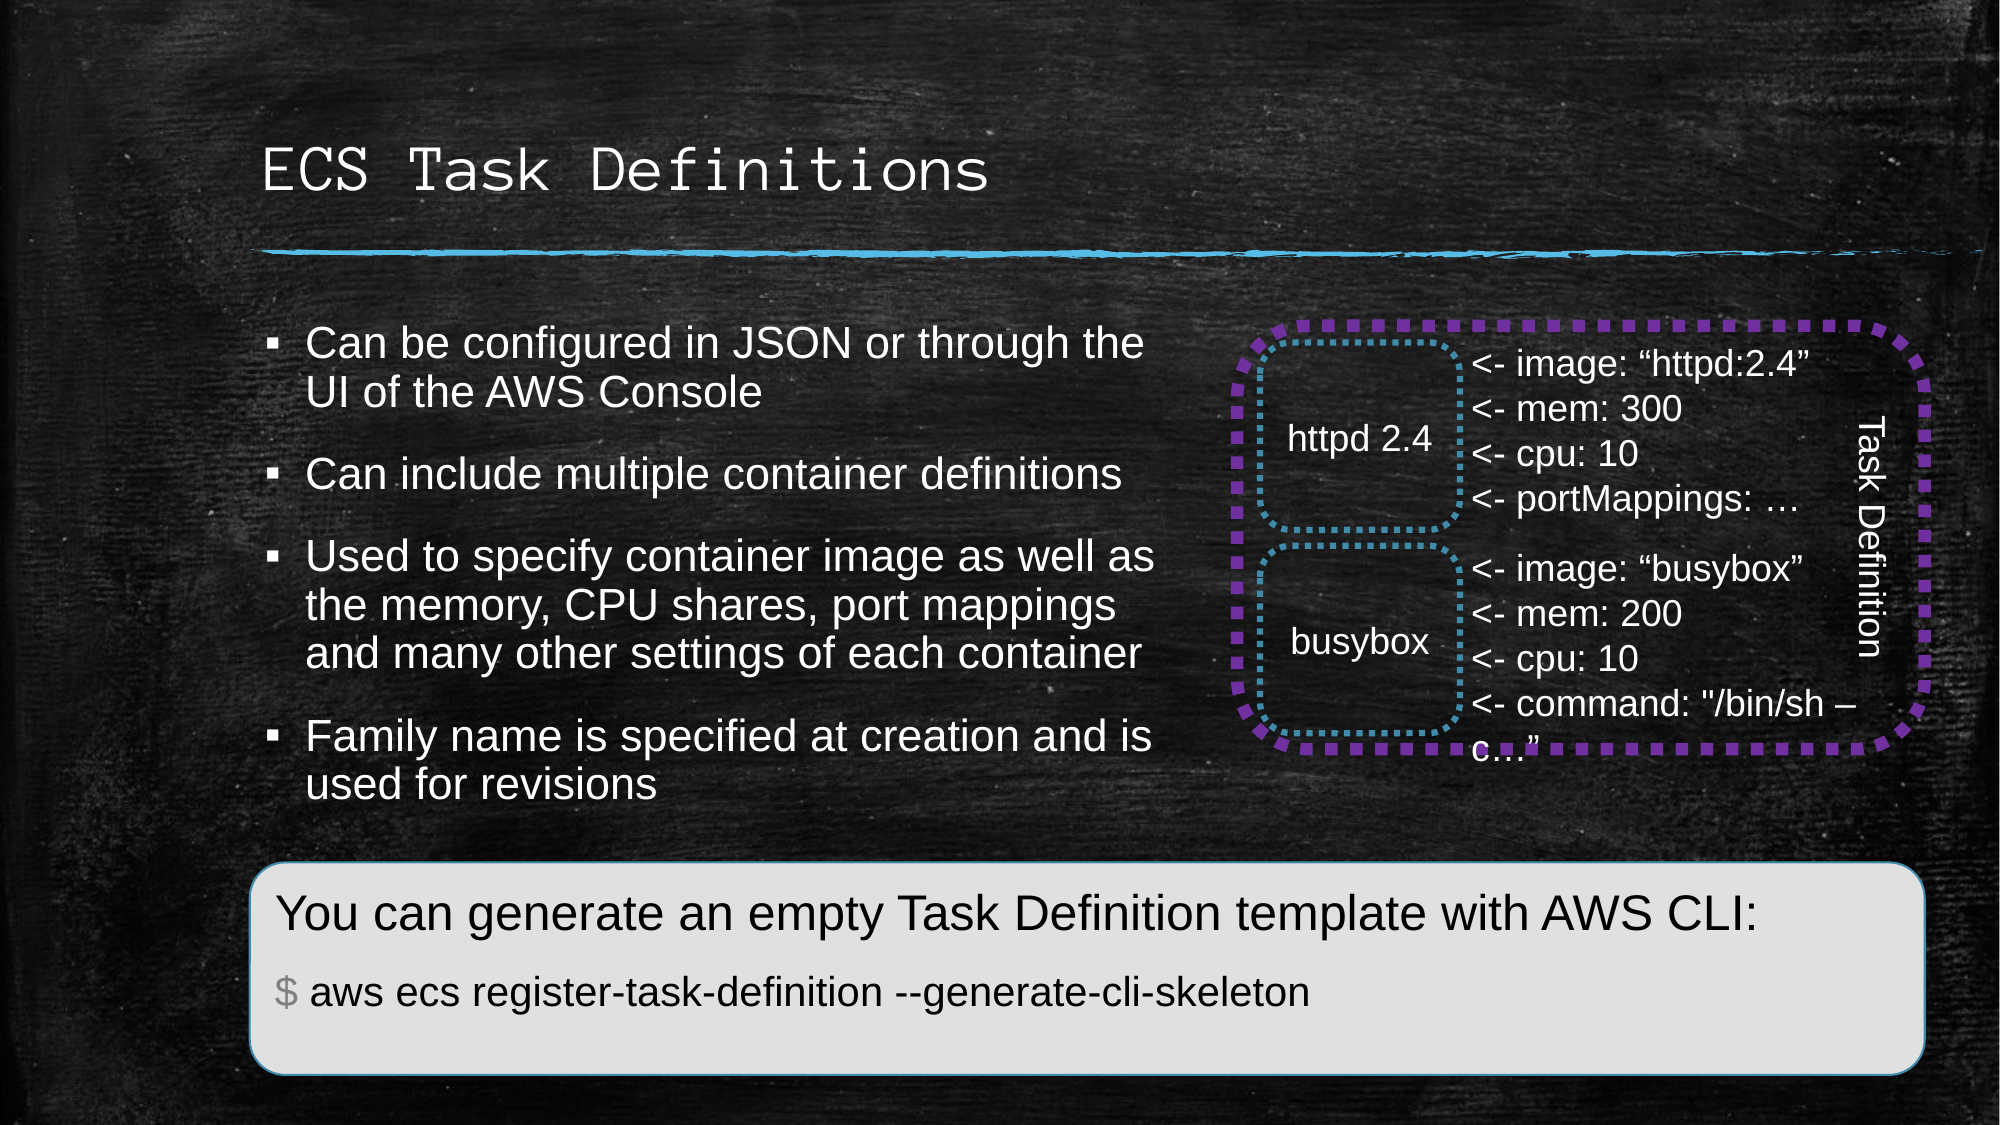

# ECS Task Definitions
Can be configured in JSON or through the UI of the AWS Console
Can include multiple container definitions
Used to specify container image as well as the memory, CPU shares, port mappings and many other settings of each container
Family name is specified at creation and is used for revisions
<- image: “httpd:2.4”
<- mem: 300
<- cpu: 10
<- portMappings: …
Task Definition
httpd 2.4
<- image: “busybox”
<- mem: 200
<- cpu: 10
<- command: "/bin/sh –c…”
busybox
You can generate an empty Task Definition template with AWS CLI:
$ aws ecs register-task-definition --generate-cli-skeleton